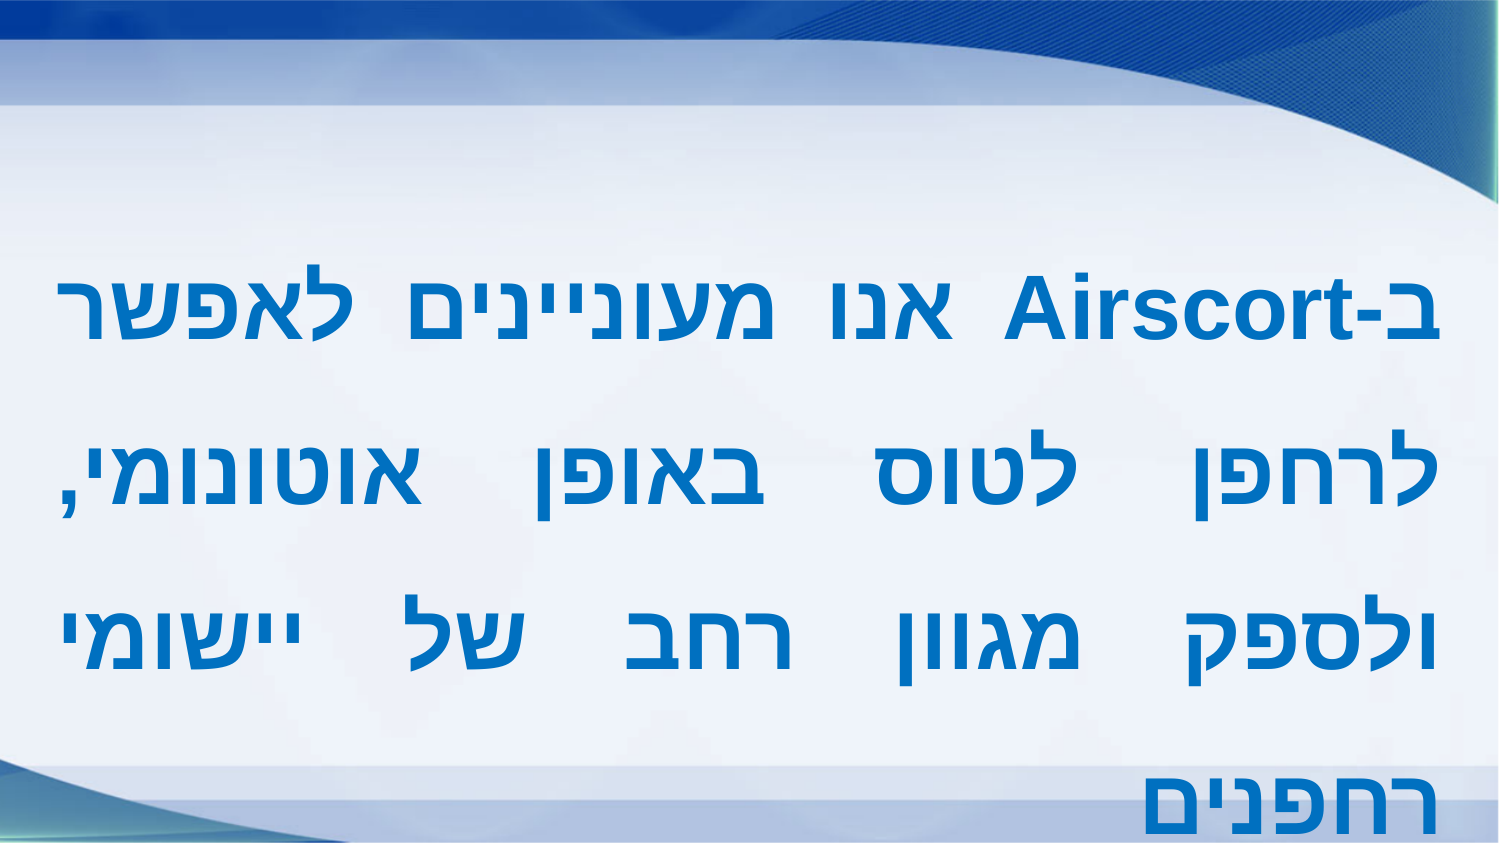

ב-Airscort אנו מעוניינים לאפשר לרחפן לטוס באופן אוטונומי, ולספק מגוון רחב של יישומי רחפנים